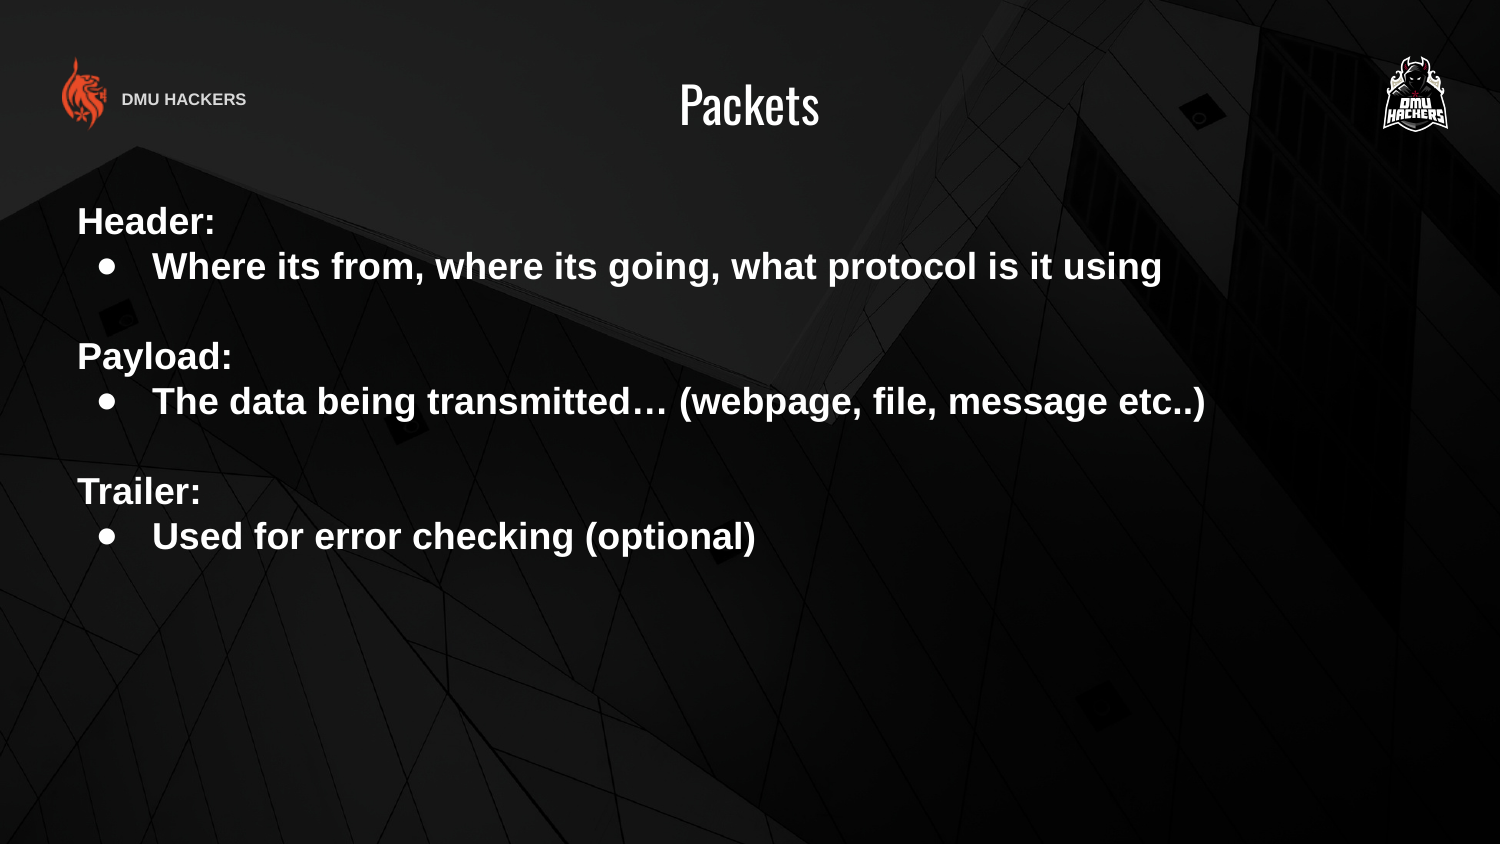

Packets
DMU HACKERS
Header:
Where its from, where its going, what protocol is it using

Payload:
The data being transmitted… (webpage, file, message etc..)

Trailer:
Used for error checking (optional)